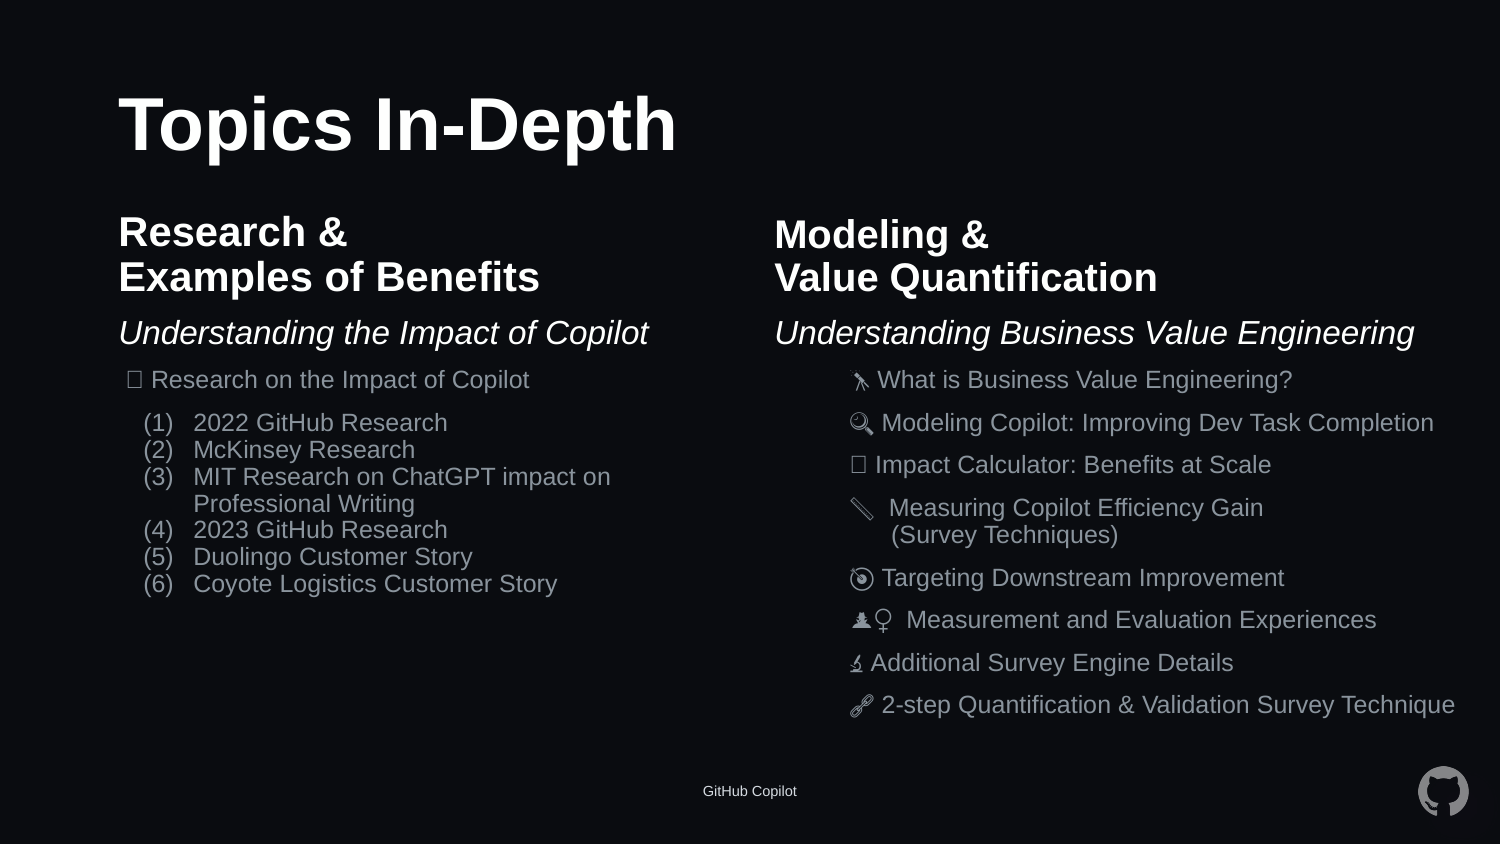

# Topics In-Depth
Research &
Examples of Benefits
Modeling &
Value Quantification
Understanding Business Value Engineering
🔭 What is Business Value Engineering?
🔍 Modeling Copilot: Improving Dev Task Completion
🧮 Impact Calculator: Benefits at Scale
📏  Measuring Copilot Efficiency Gain
      (Survey Techniques)
🎯 Targeting Downstream Improvement
🕵️‍♀️  Measurement and Evaluation Experiences
🔬 Additional Survey Engine Details
🔗 2-step Quantification & Validation Survey Technique
Understanding the Impact of Copilot
 🩻 Research on the Impact of Copilot
2022 GitHub Research
McKinsey Research
MIT Research on ChatGPT impact on Professional Writing
2023 GitHub Research
Duolingo Customer Story
Coyote Logistics Customer Story